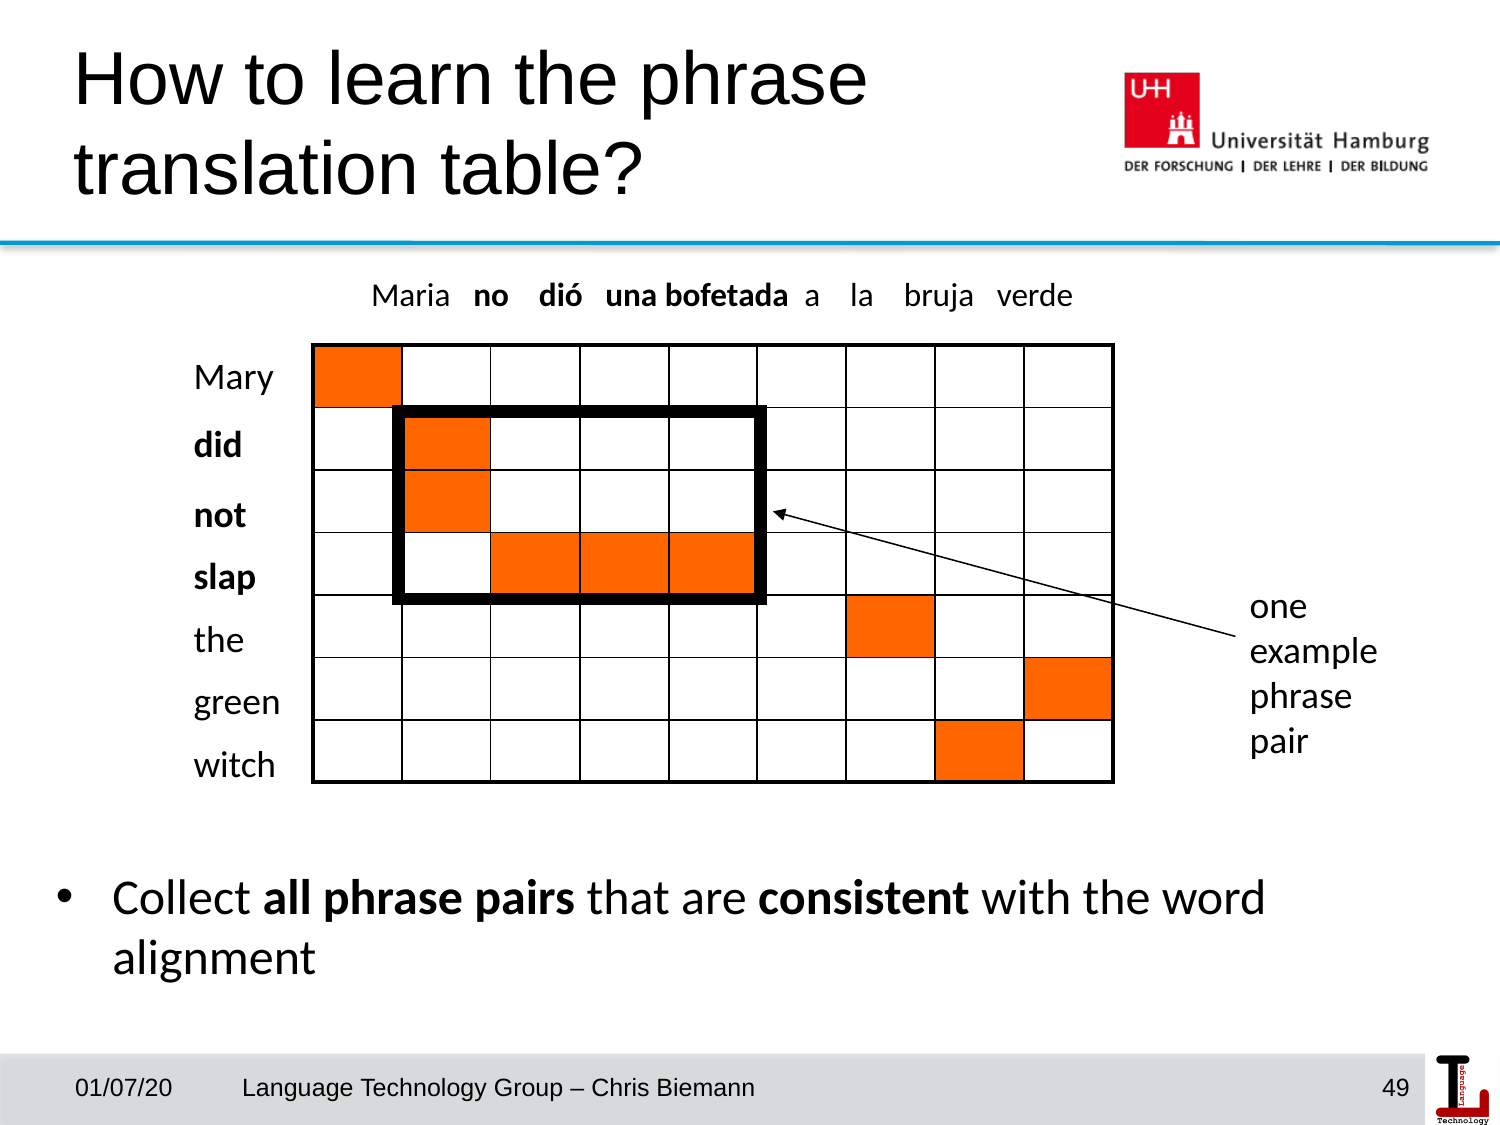

# How to learn the phrase translation table?
Maria   no    dió   una bofetada  a    la    bruja   verde
Mary

did

not

slap

the

green

witch
|  |  |  |  |  |  |  |  |  |
| --- | --- | --- | --- | --- | --- | --- | --- | --- |
|  |  |  |  |  |  |  |  |  |
|  |  |  |  |  |  |  |  |  |
|  |  |  |  |  |  |  |  |  |
|  |  |  |  |  |  |  |  |  |
|  |  |  |  |  |  |  |  |  |
|  |  |  |  |  |  |  |  |  |

one
example
phrase
pair

Collect all phrase pairs that are consistent with the word alignment
01/07/20
 Language Technology Group – Chris Biemann
49